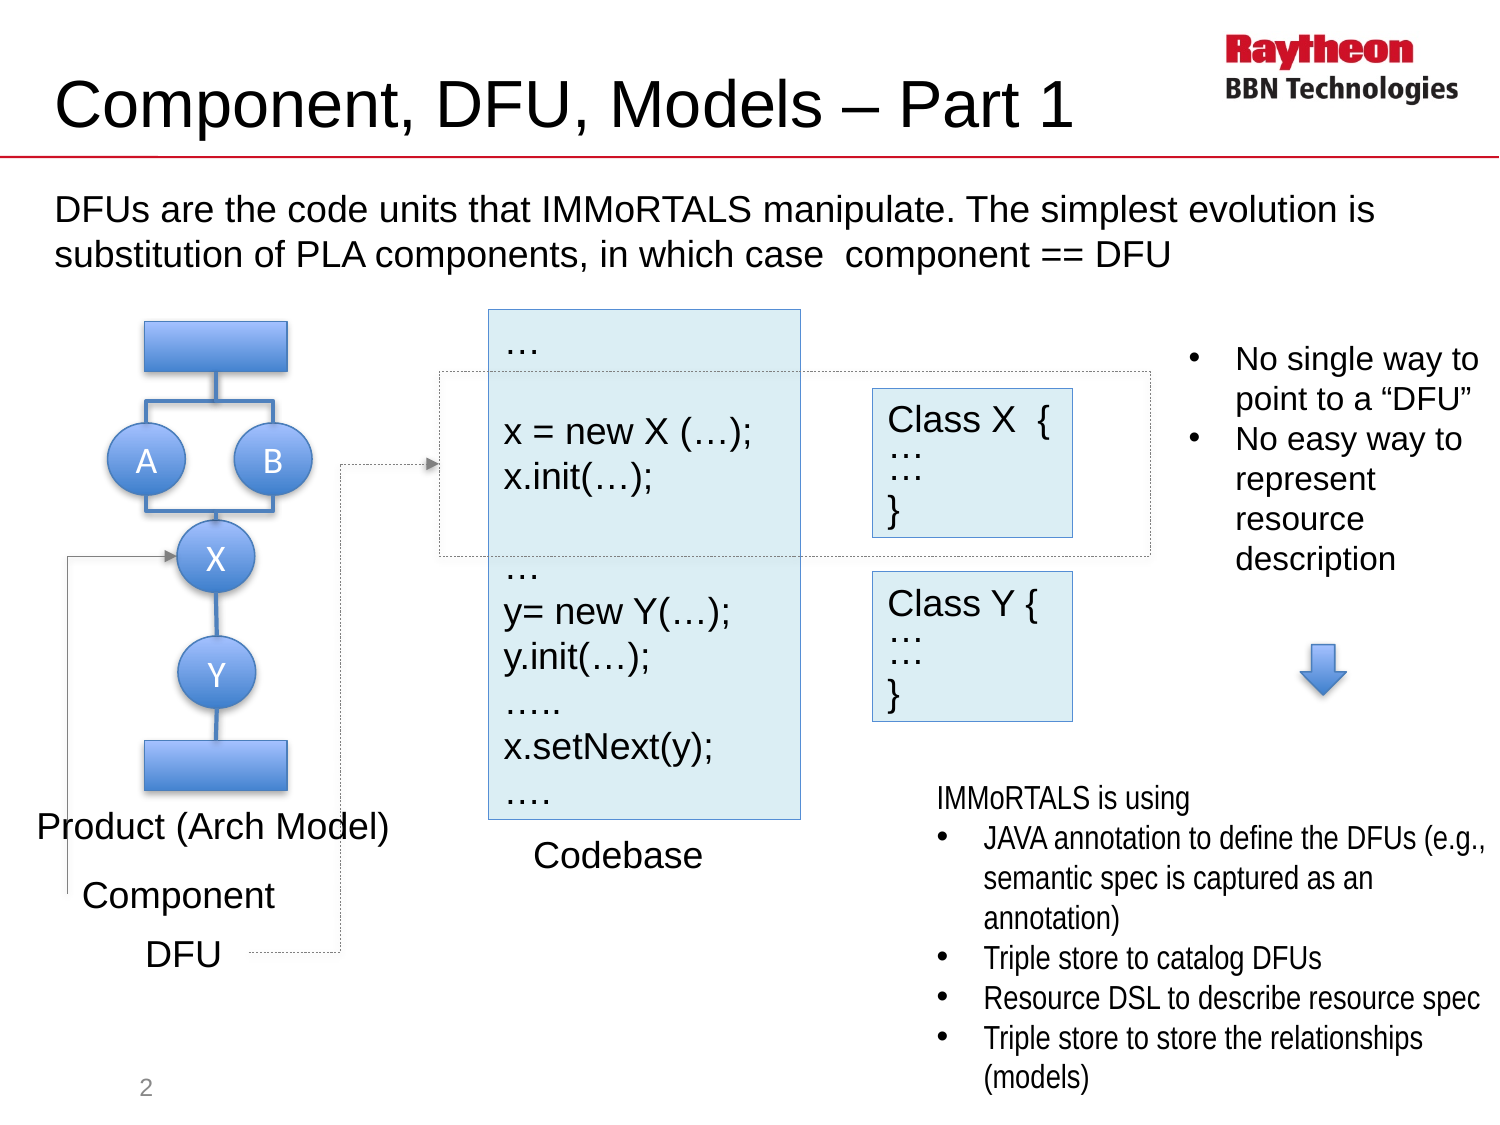

# Component, DFU, Models – Part 1
DFUs are the code units that IMMoRTALS manipulate. The simplest evolution is substitution of PLA components, in which case  component == DFU
…

x = new X (…);
x.init(…);

…
y= new Y(…);
y.init(…);
…..
x.setNext(y);
….

A
B
X
Y

No single way to point to a “DFU”
No easy way to represent resource description

Class X  {
…
…
}
Class Y {
…
…
}

IMMoRTALS is using
JAVA annotation to define the DFUs (e.g., semantic spec is captured as an annotation)
Triple store to catalog DFUs
Resource DSL to describe resource spec
Triple store to store the relationships (models)
Product (Arch Model)
Codebase
Component
DFU
2